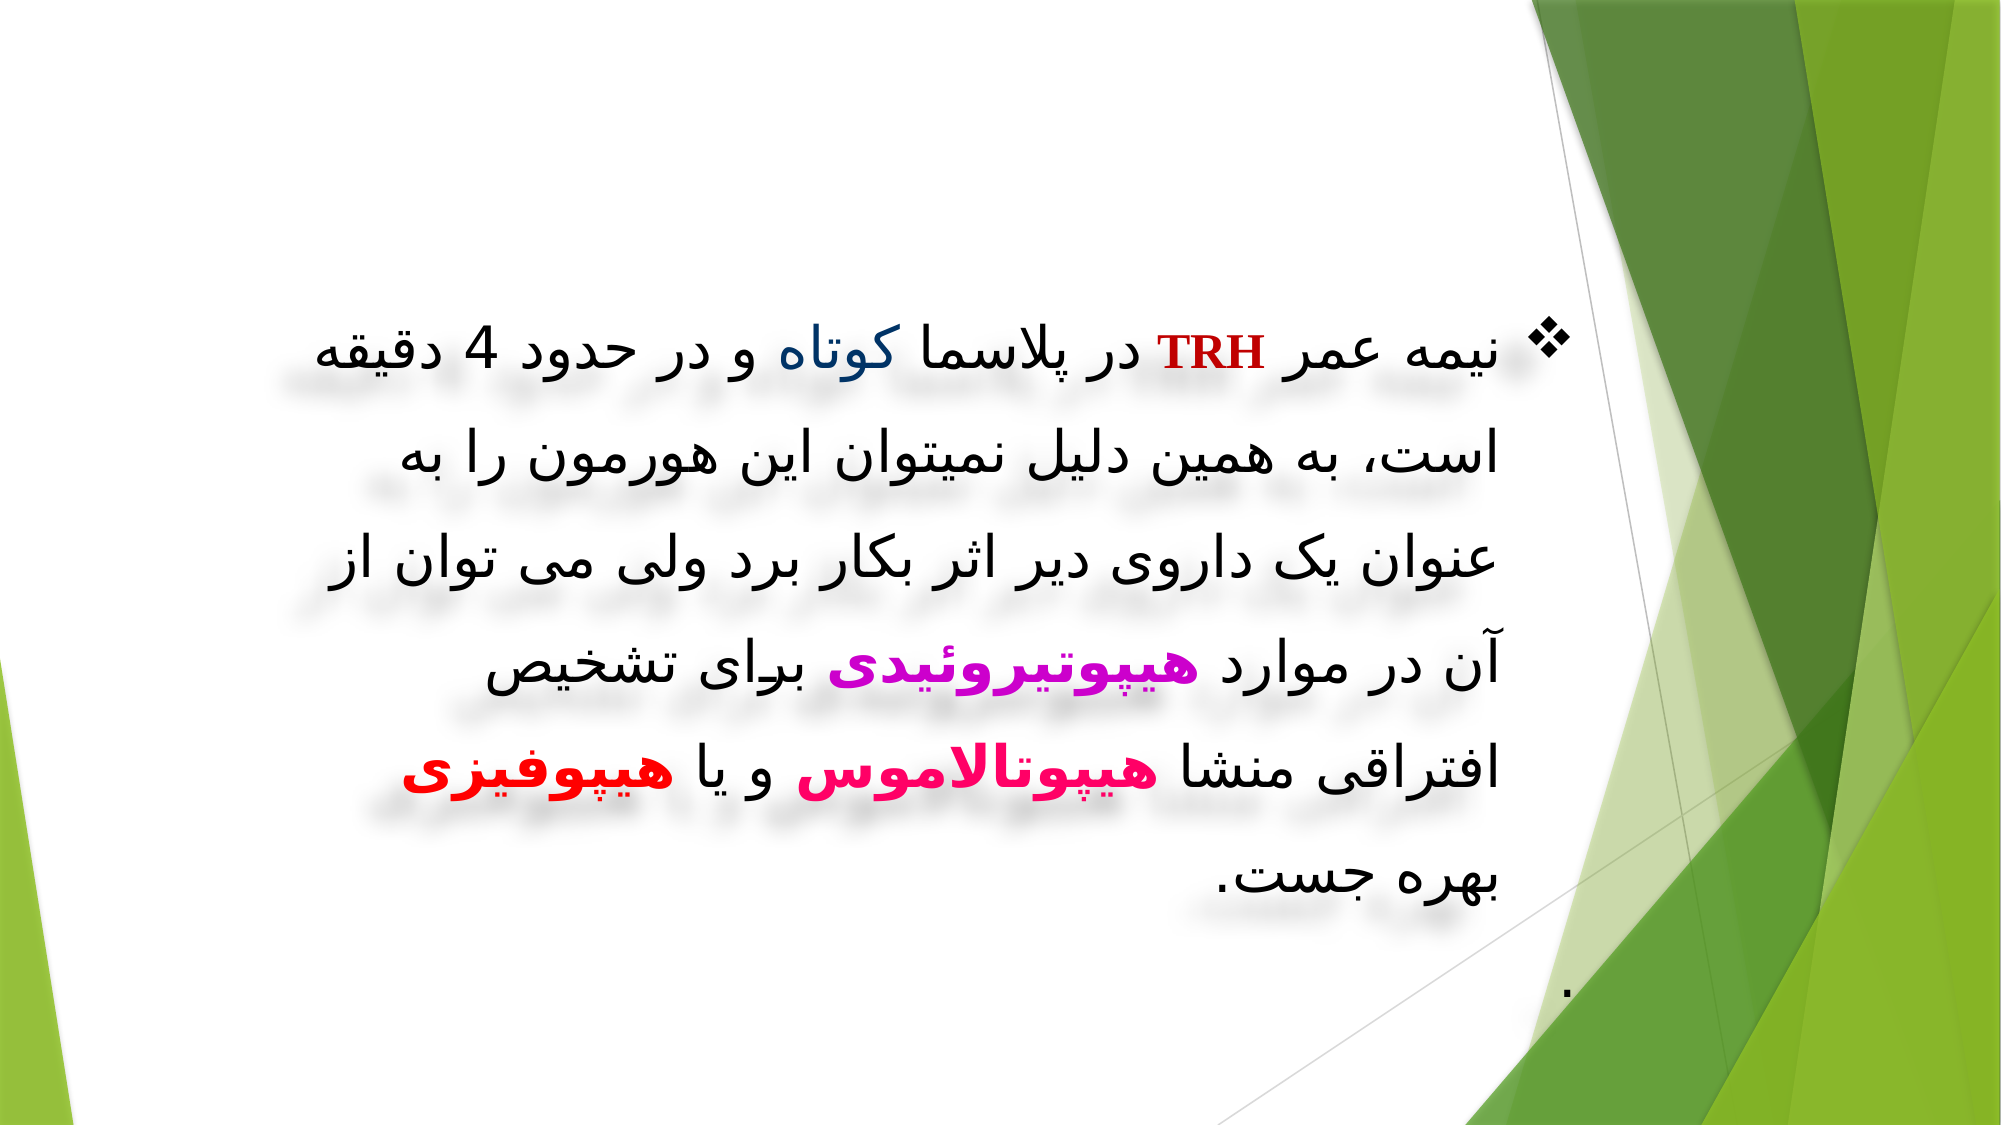

نیمه عمر TRH در پلاسما کوتاه و در حدود 4 دقیقه است، به همین دلیل نمیتوان این هورمون را به عنوان یک داروی دیر اثر بکار برد ولی می توان از آن در موارد هیپوتیروئیدی برای تشخیص افتراقی منشا هیپوتالاموس و یا هیپوفیزی بهره جست.
.